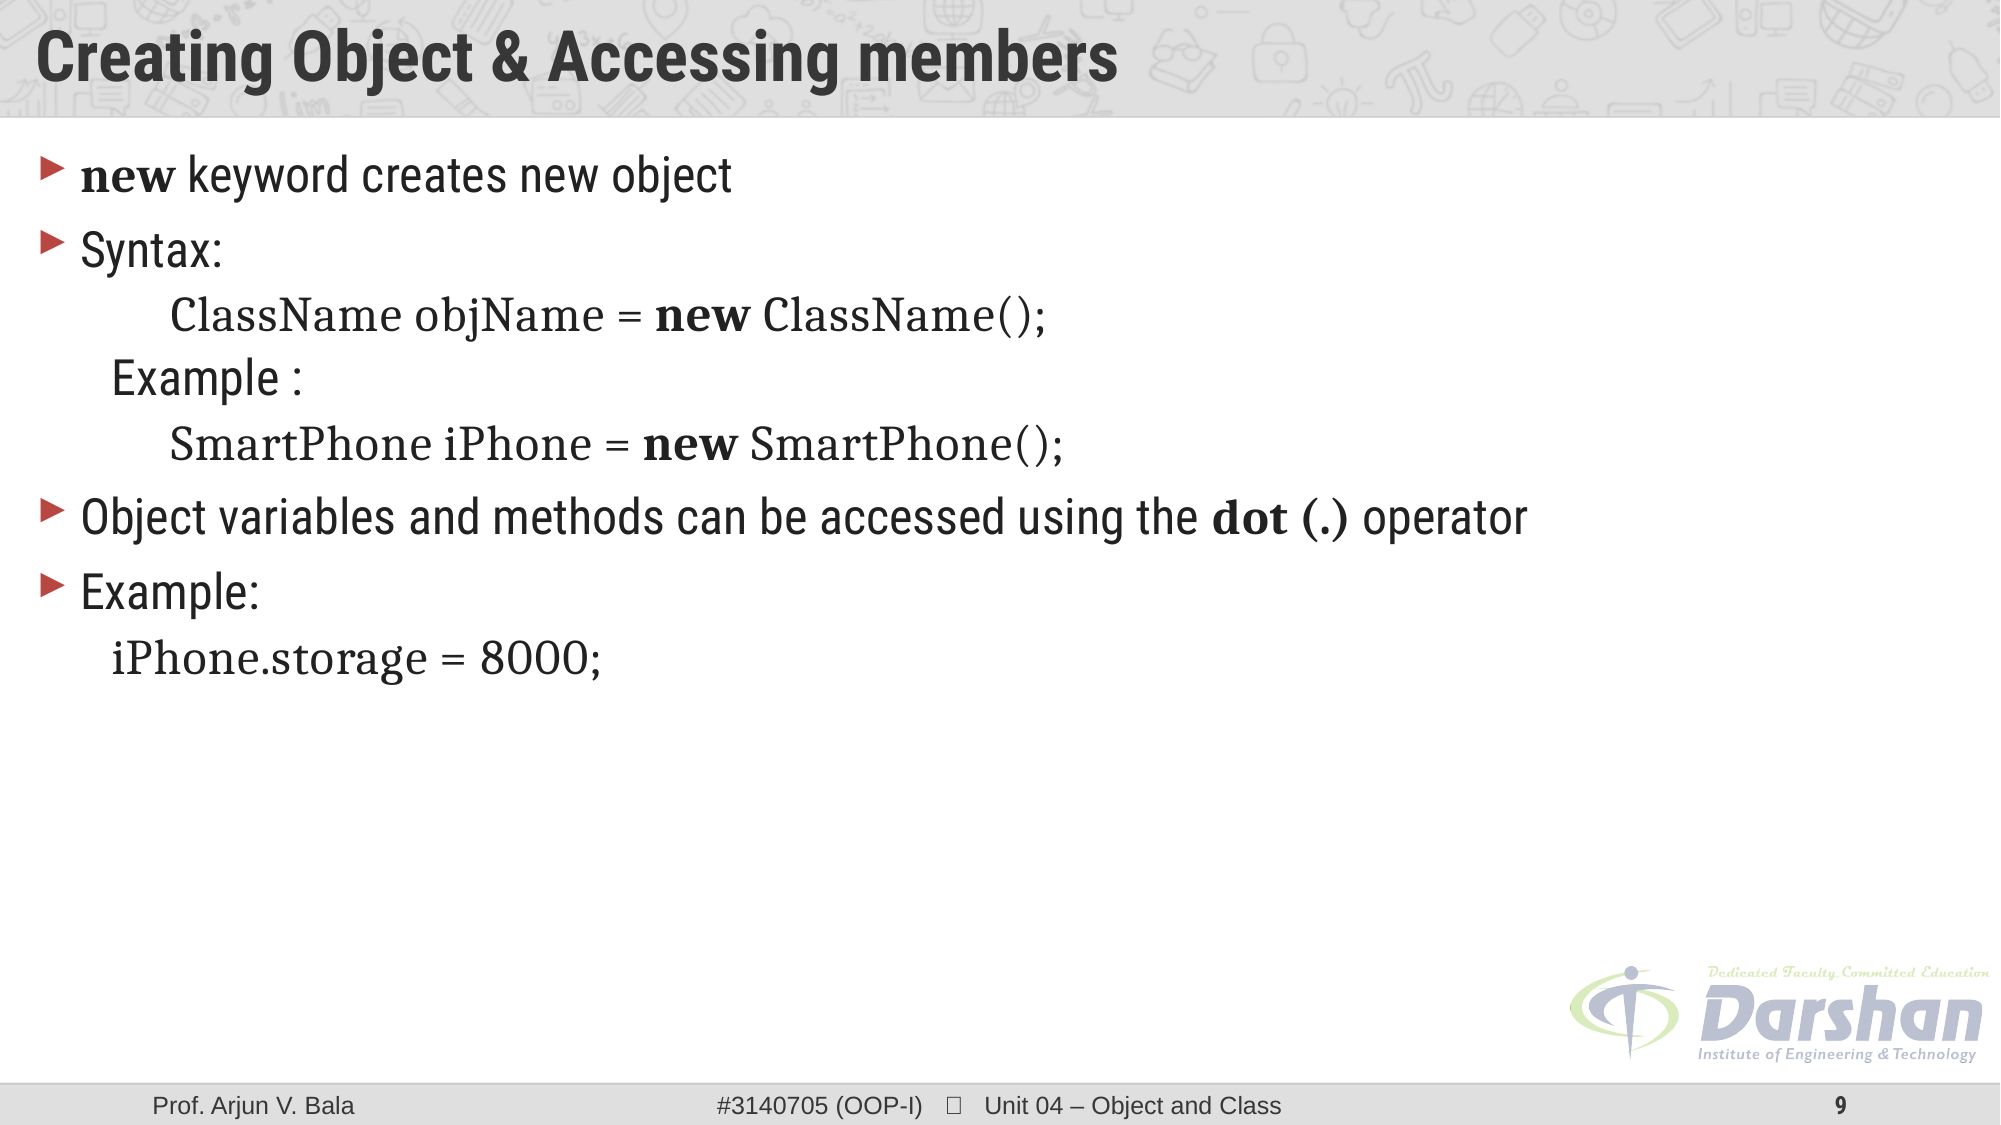

# Creating Object & Accessing members
new keyword creates new object
Syntax:
	ClassName objName = new ClassName();
Example :
	SmartPhone iPhone = new SmartPhone();
Object variables and methods can be accessed using the dot (.) operator
Example:
iPhone.storage = 8000;